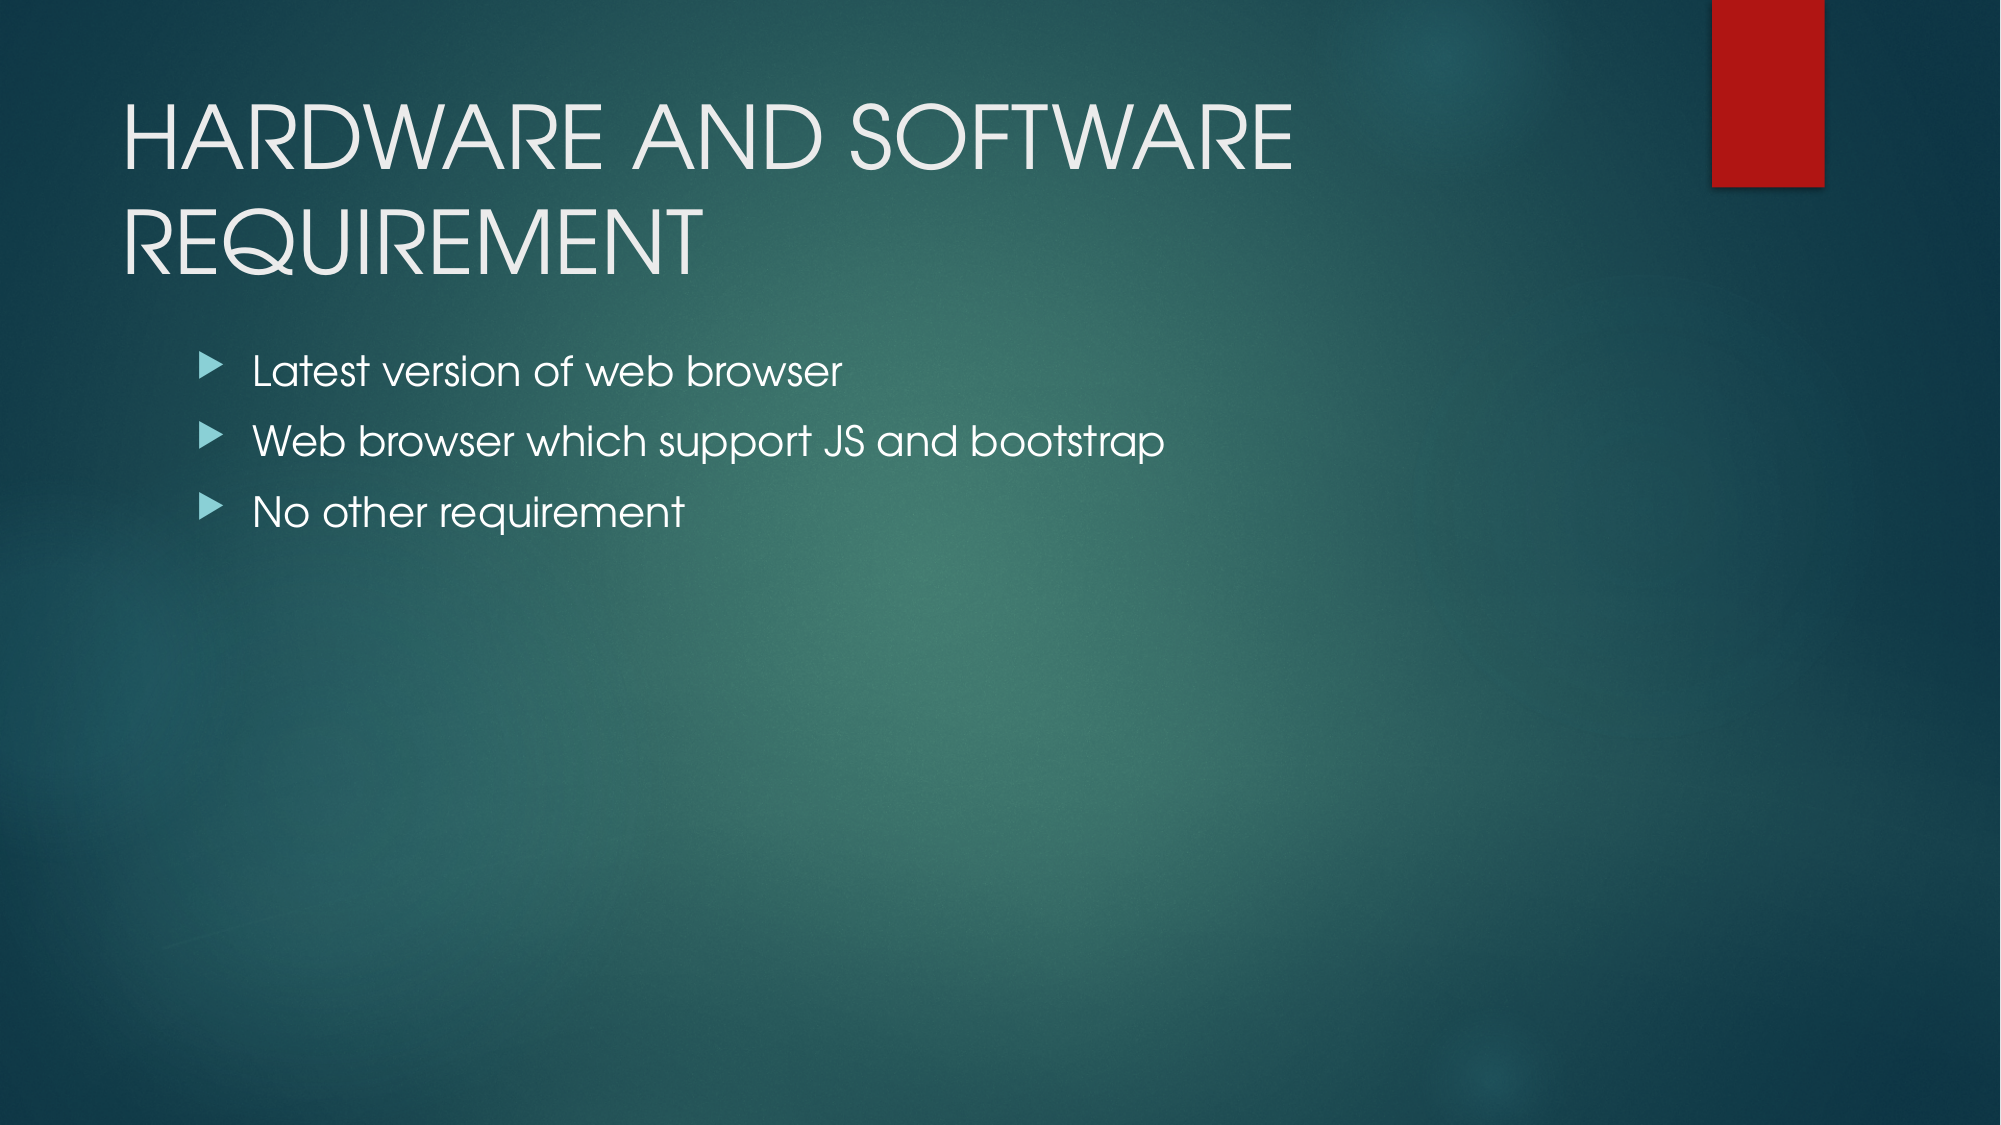

# HARDWARE AND SOFTWARE REQUIREMENT
Latest version of web browser
Web browser which support JS and bootstrap
No other requirement